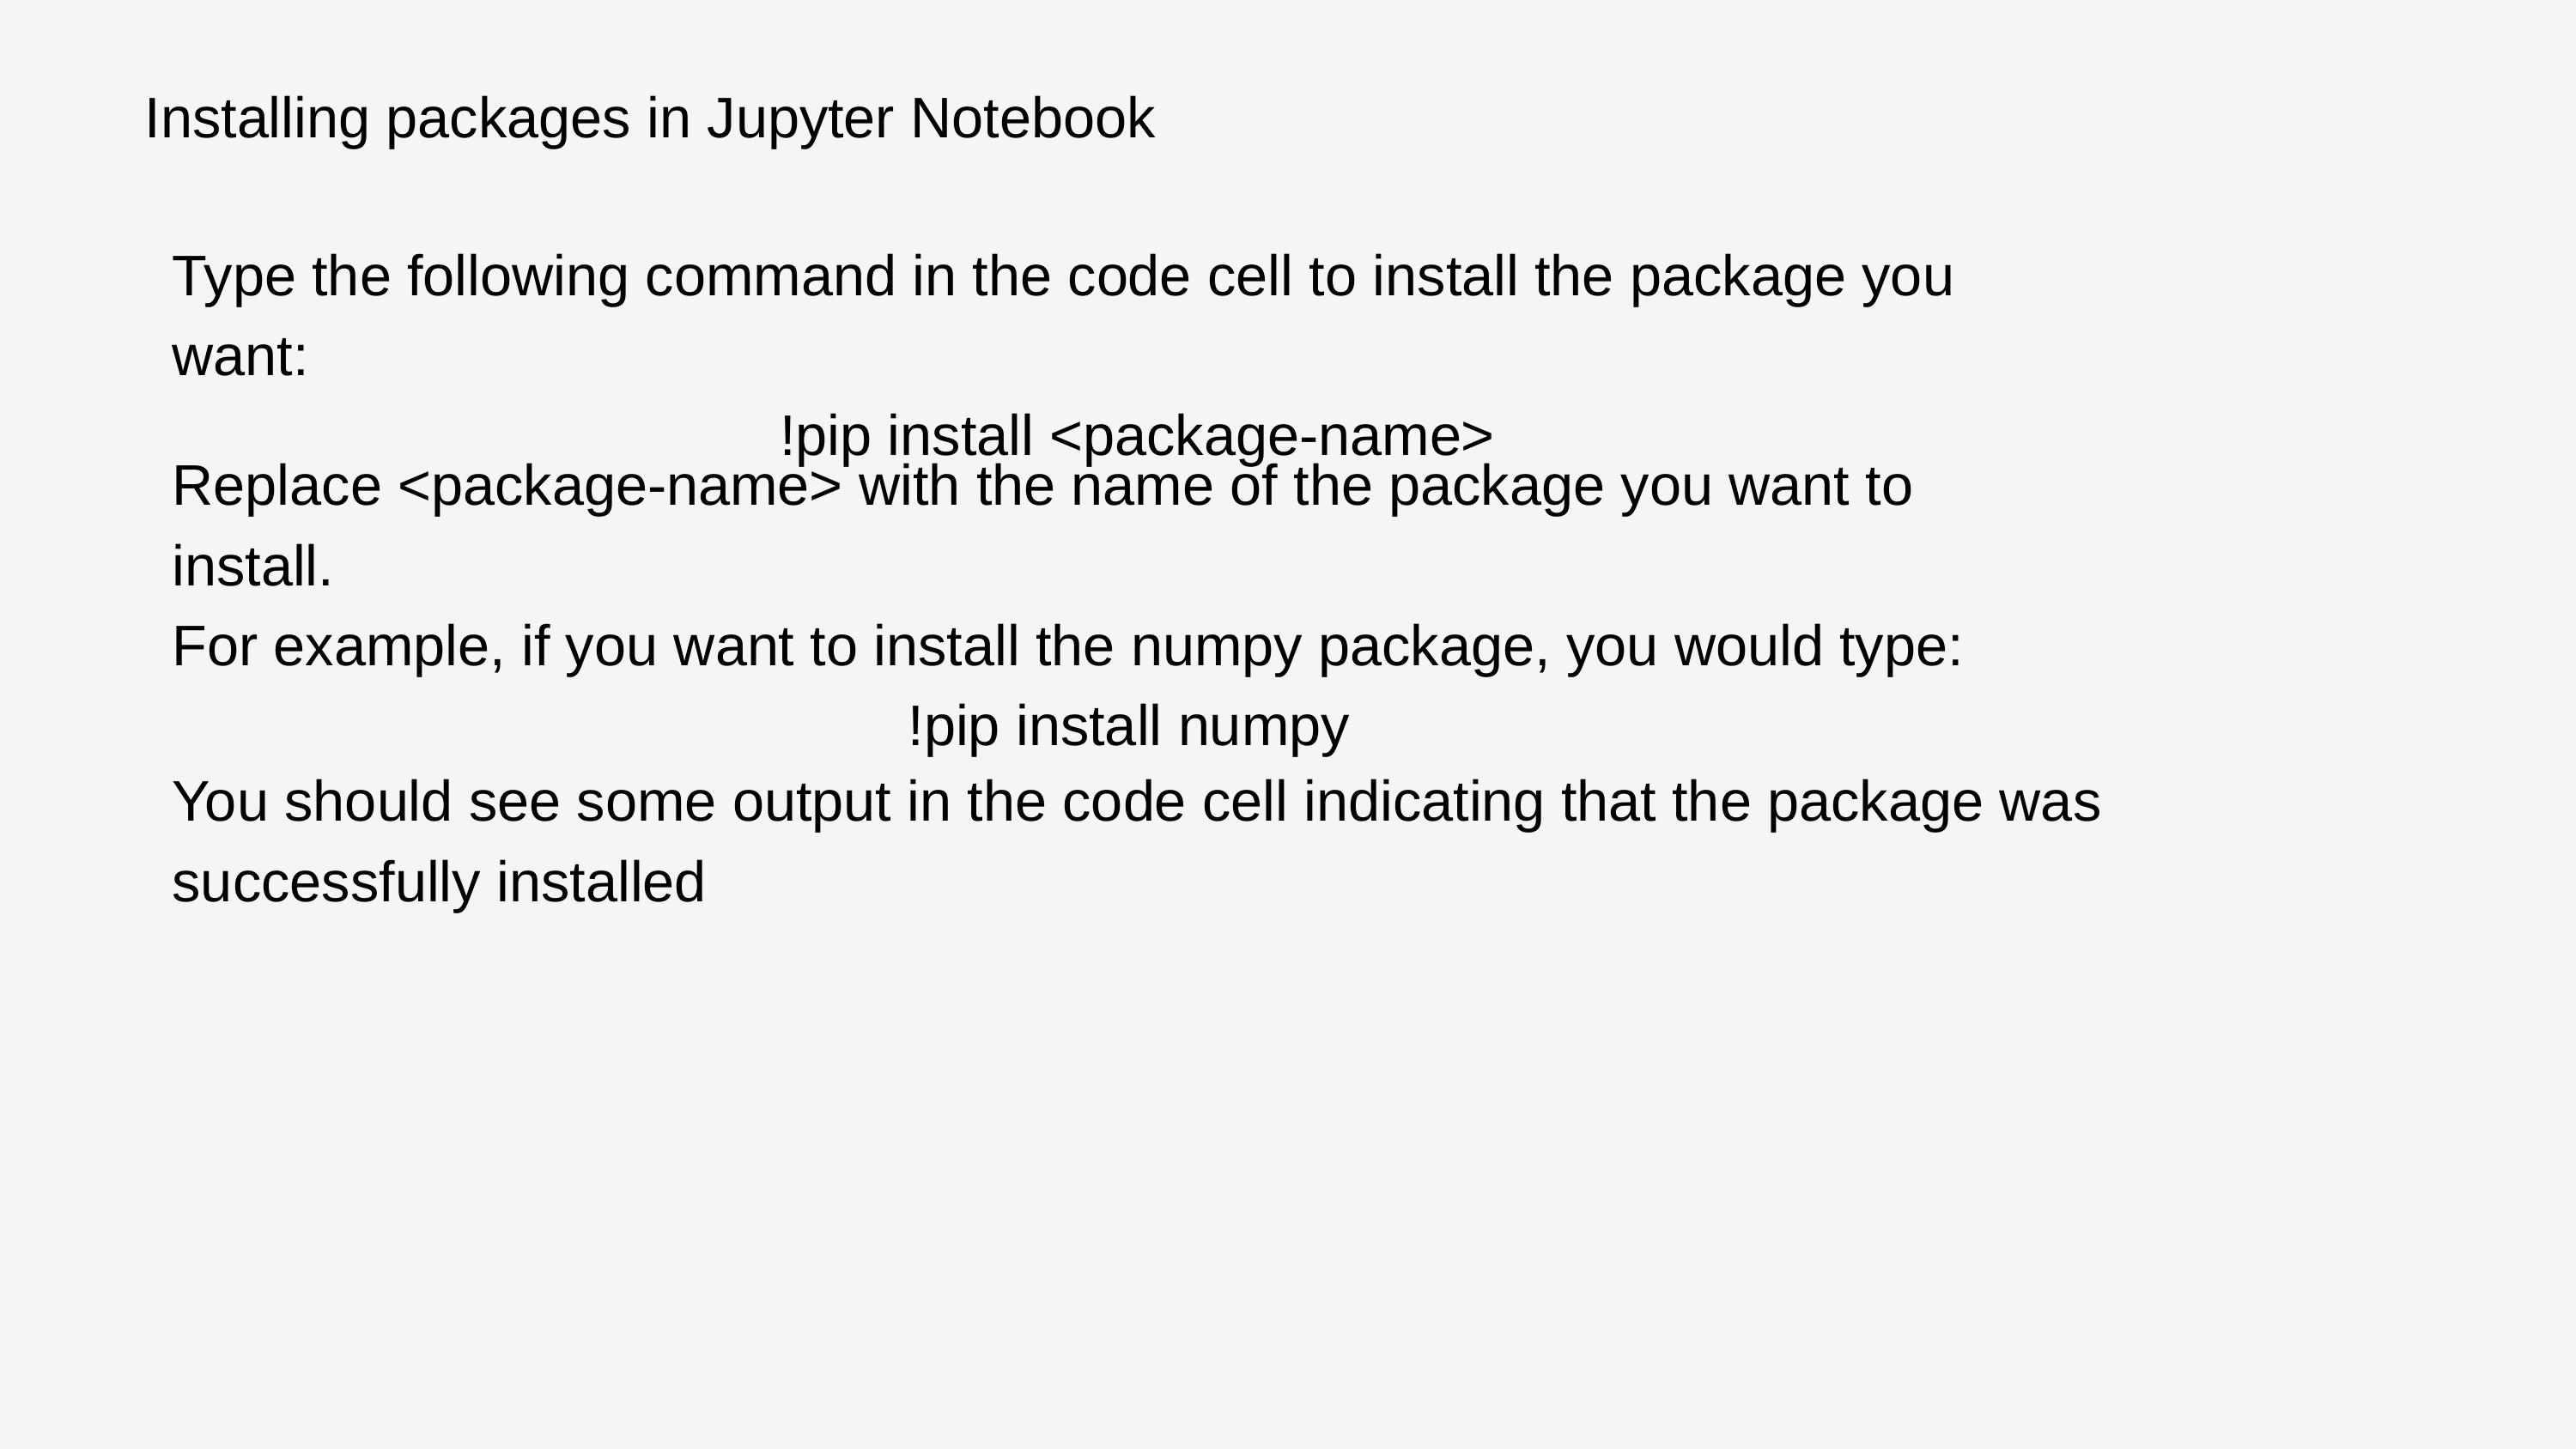

Installing packages in Jupyter Notebook
Type the following command in the code cell to install the package you want:
!pip install <package-name>
Replace <package-name> with the name of the package you want to install.
For example, if you want to install the numpy package, you would type:
!pip install numpy
You should see some output in the code cell indicating that the package was successfully installed